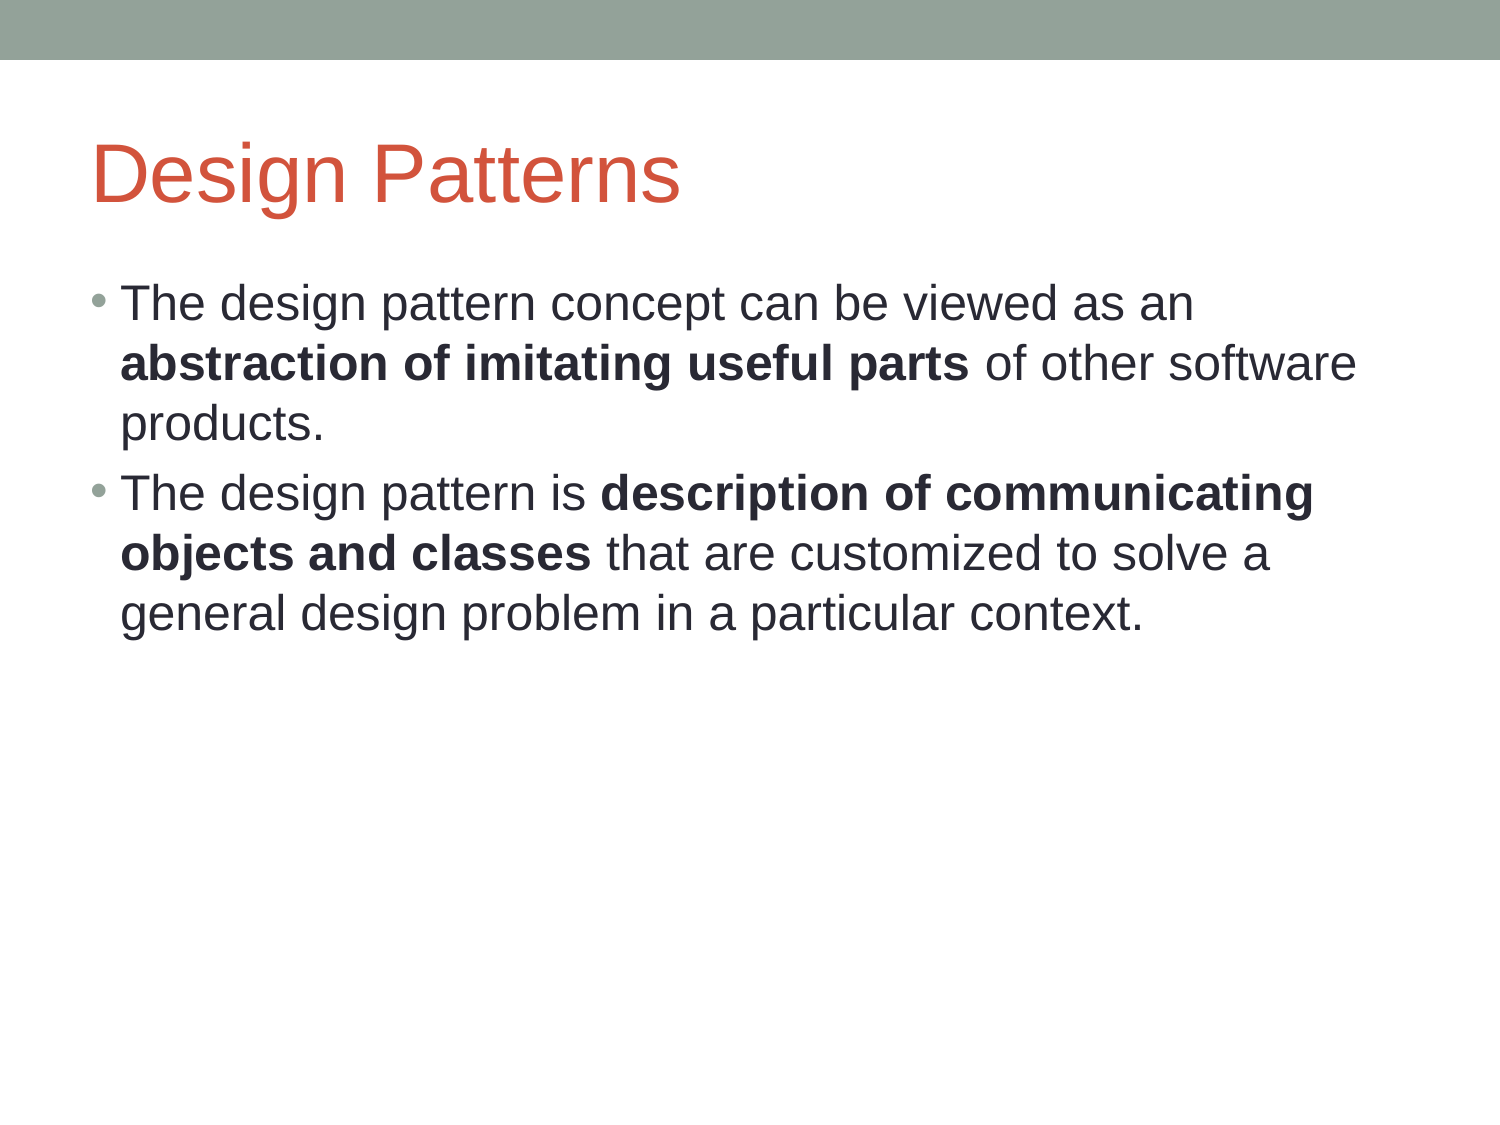

# Design Patterns
The design pattern concept can be viewed as an abstraction of imitating useful parts of other software products.
The design pattern is description of communicating objects and classes that are customized to solve a general design problem in a particular context.